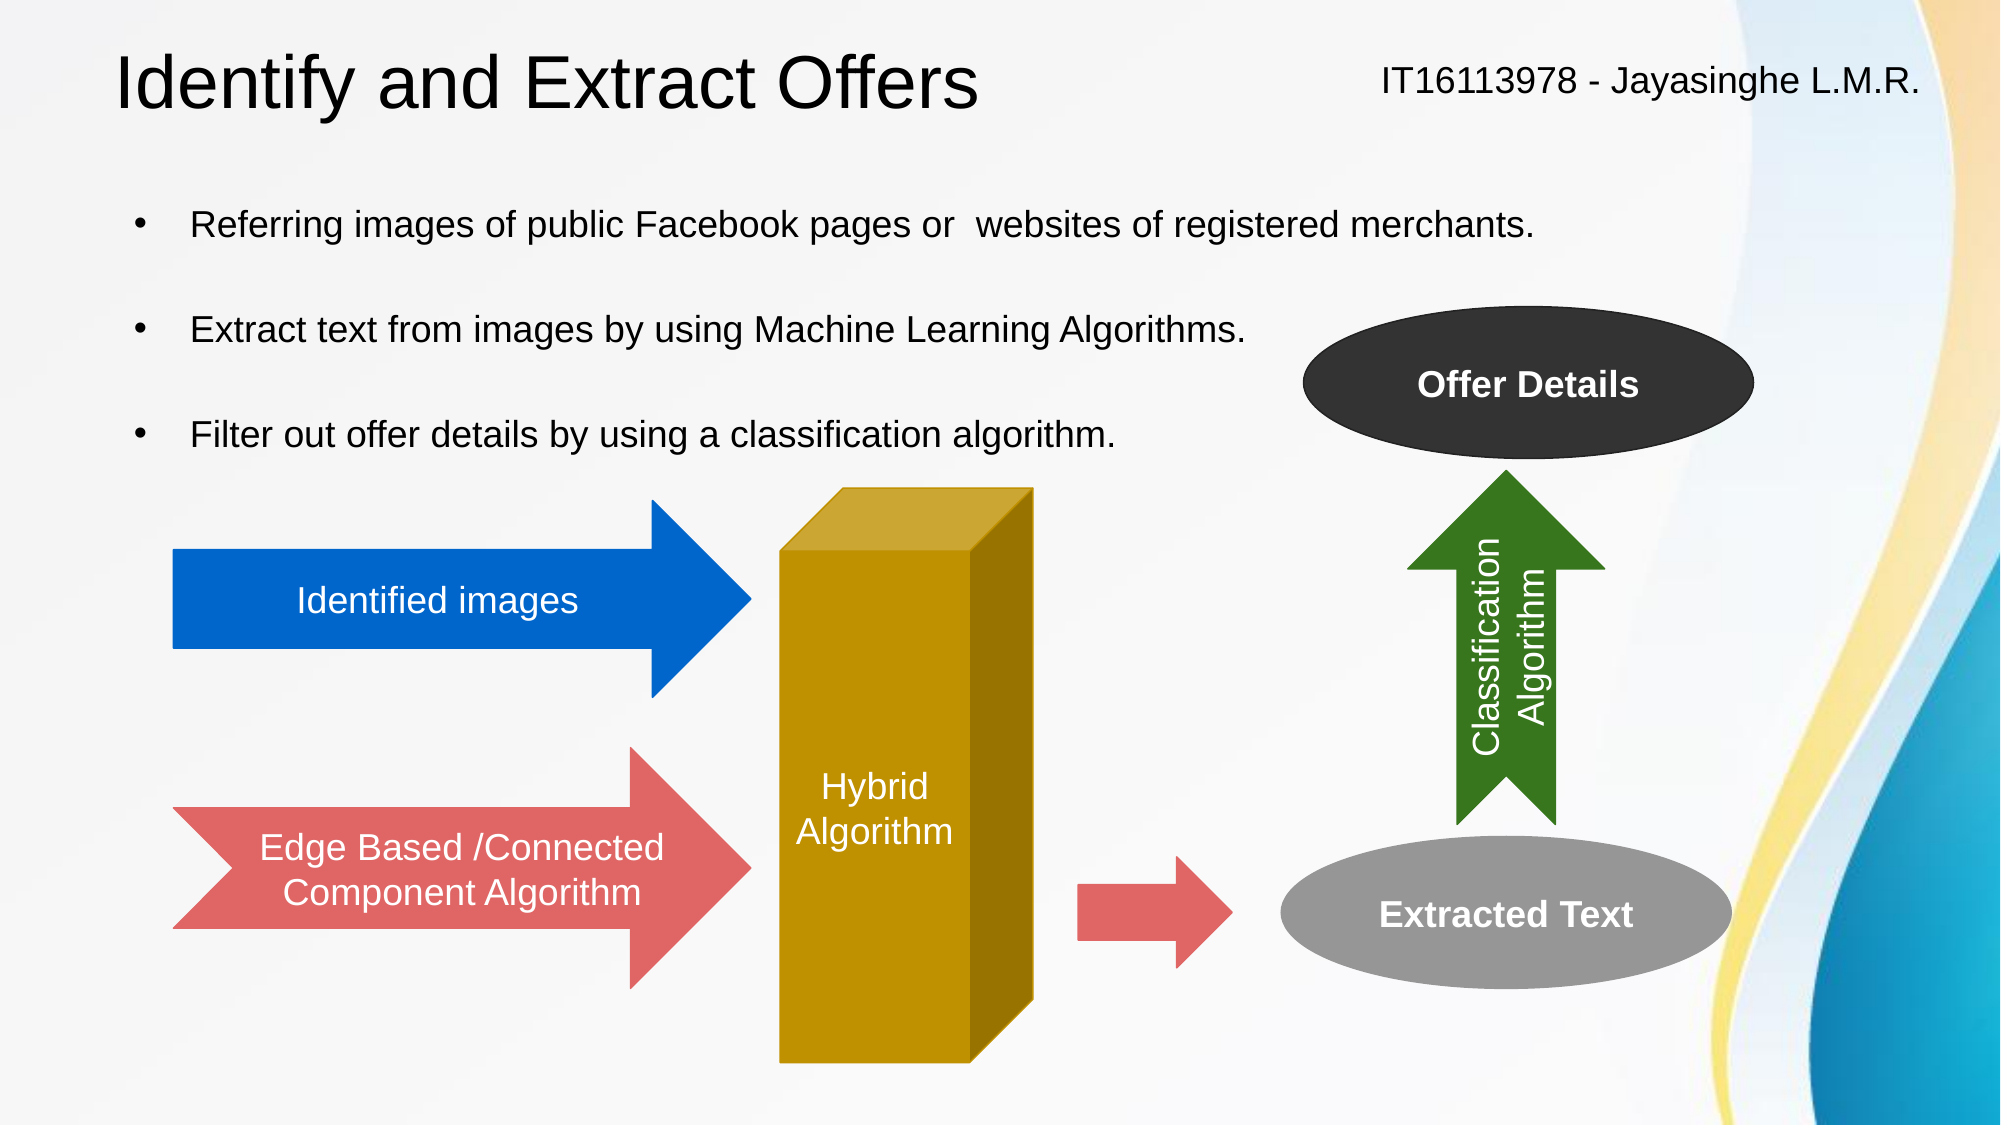

# Identify and Extract Offers
IT16113978 - Jayasinghe L.M.R.
Referring images of public Facebook pages or  websites of registered merchants.

Extract text from images by using Machine Learning Algorithms.

Filter out offer details by using a classification algorithm.

Offer Details
Hybrid
Algorithm
Identified images
Classification Algorithm
Edge Based /Connected Component Algorithm
Extracted Text